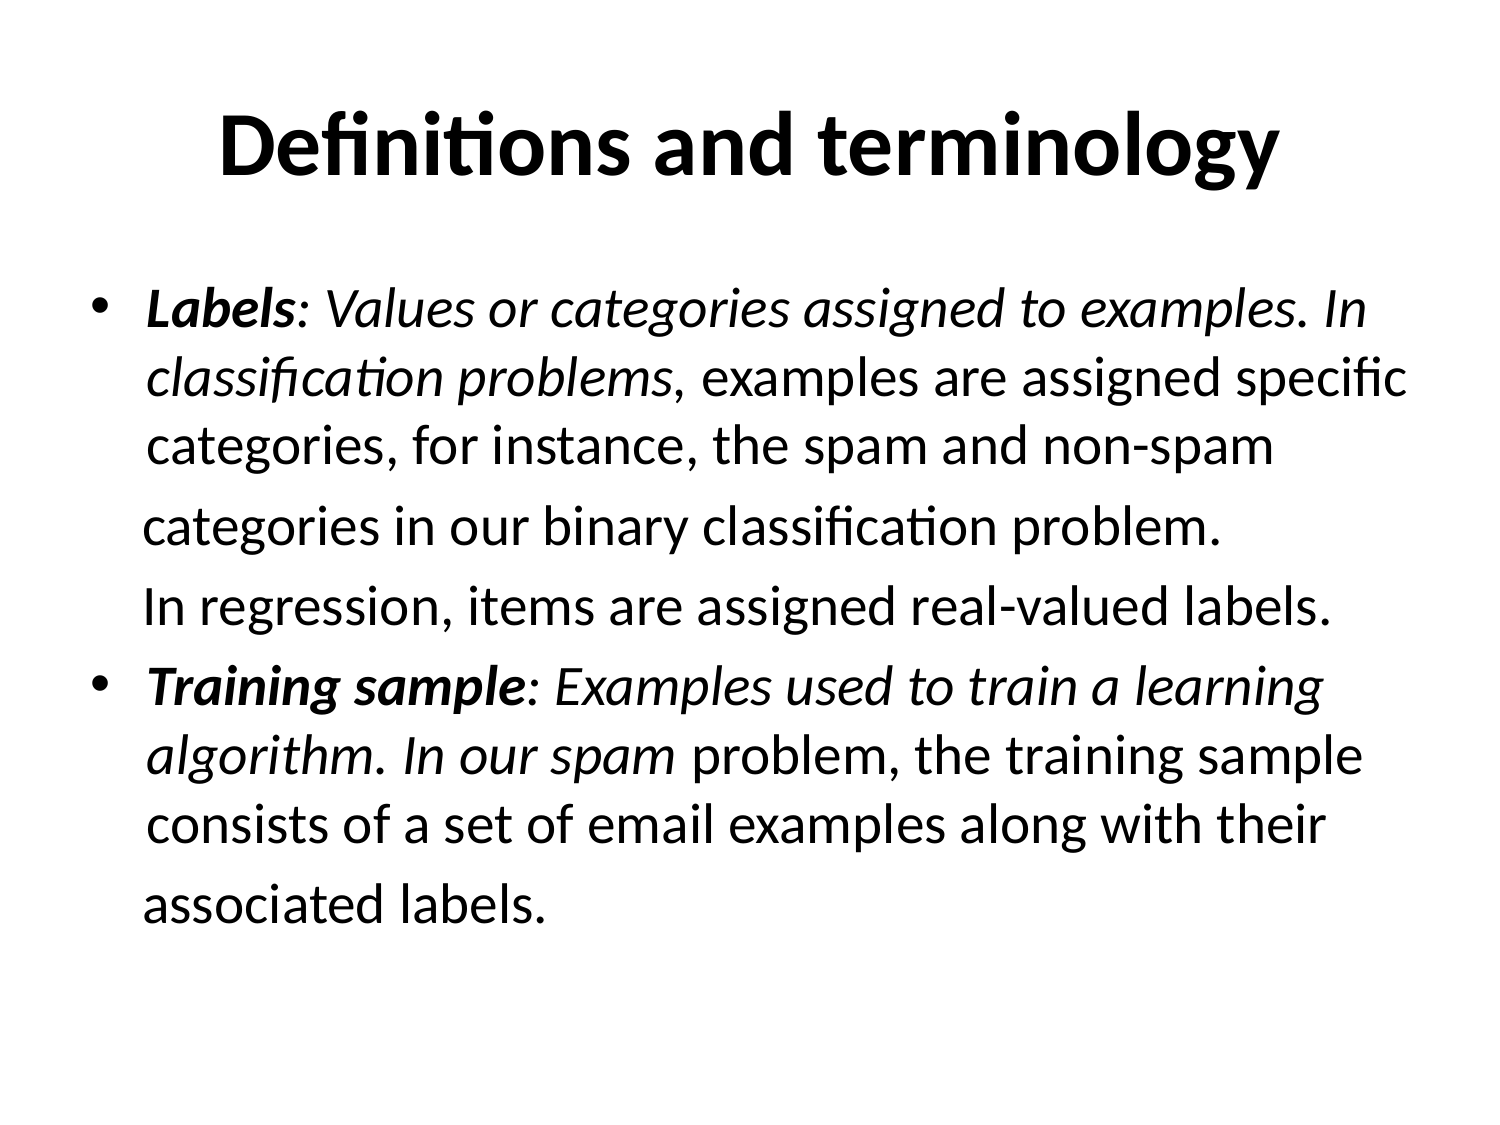

# Definitions and terminology
Labels: Values or categories assigned to examples. In classification problems, examples are assigned specific categories, for instance, the spam and non-spam
    categories in our binary classification problem.
    In regression, items are assigned real-valued labels.
Training sample: Examples used to train a learning algorithm. In our spam problem, the training sample consists of a set of email examples along with their
    associated labels.